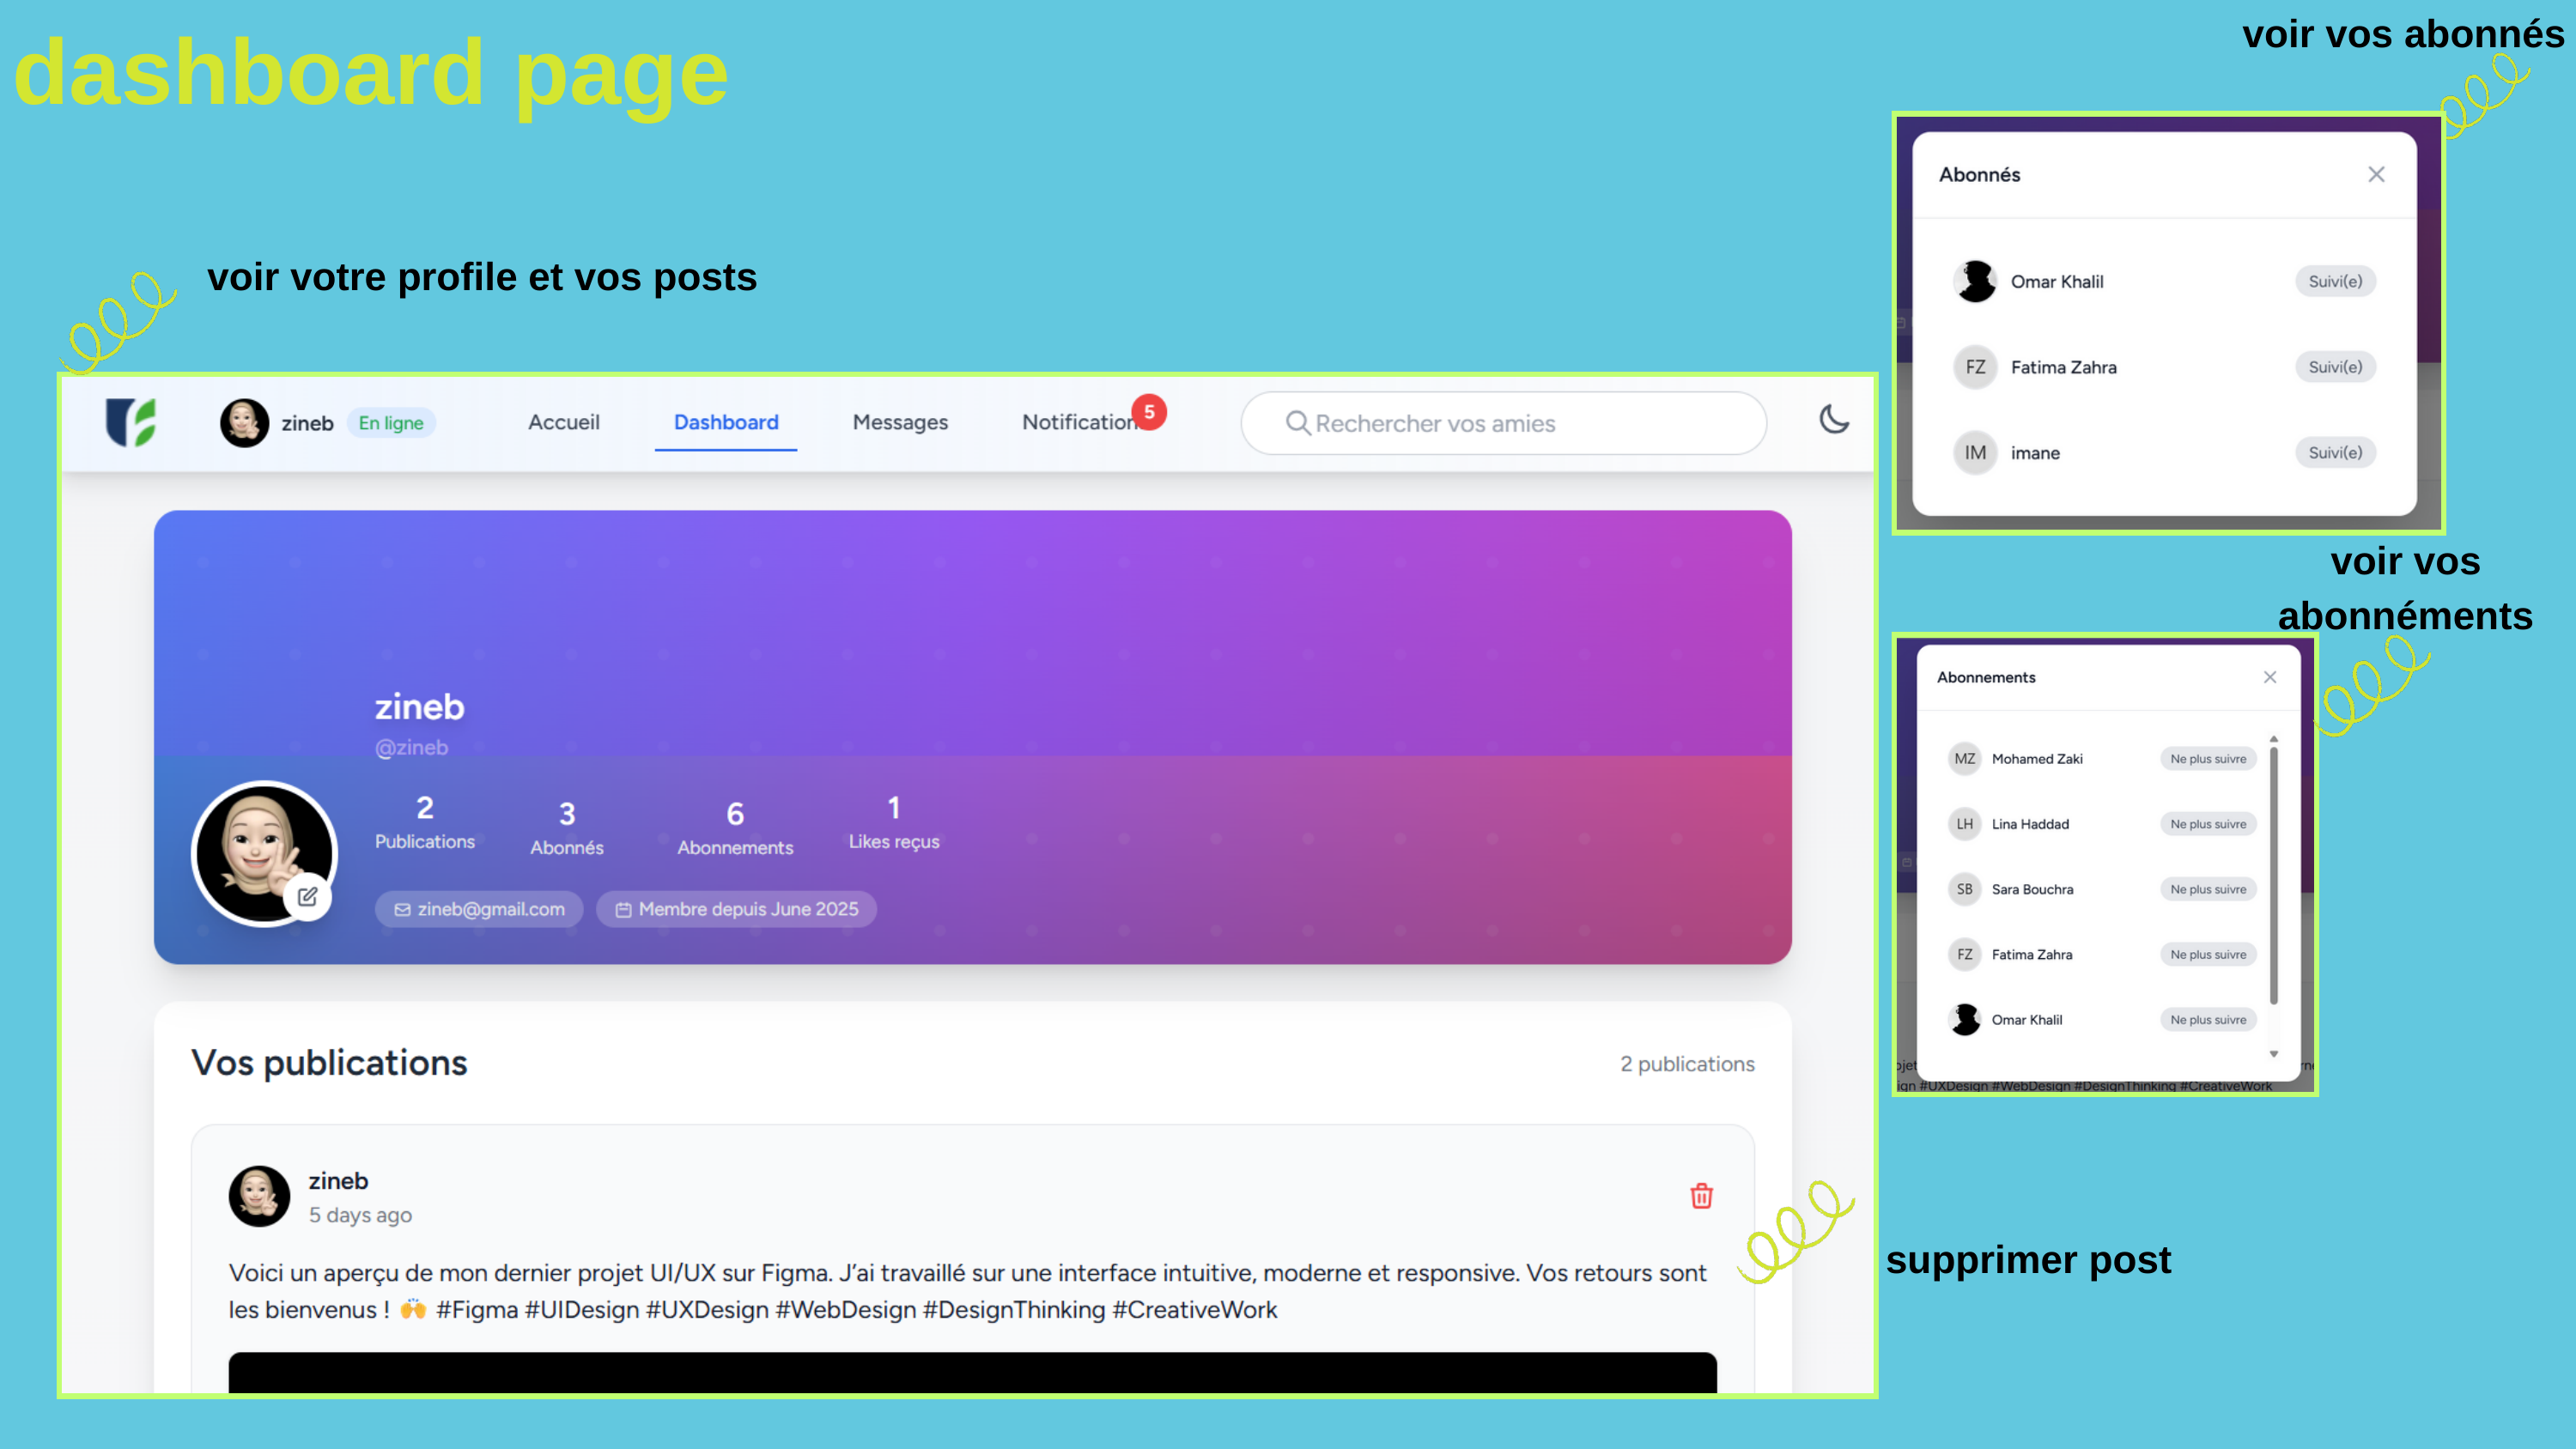

dashboard page
voir vos abonnés

voir votre profile et vos posts

voir vos abonnéments

supprimer post